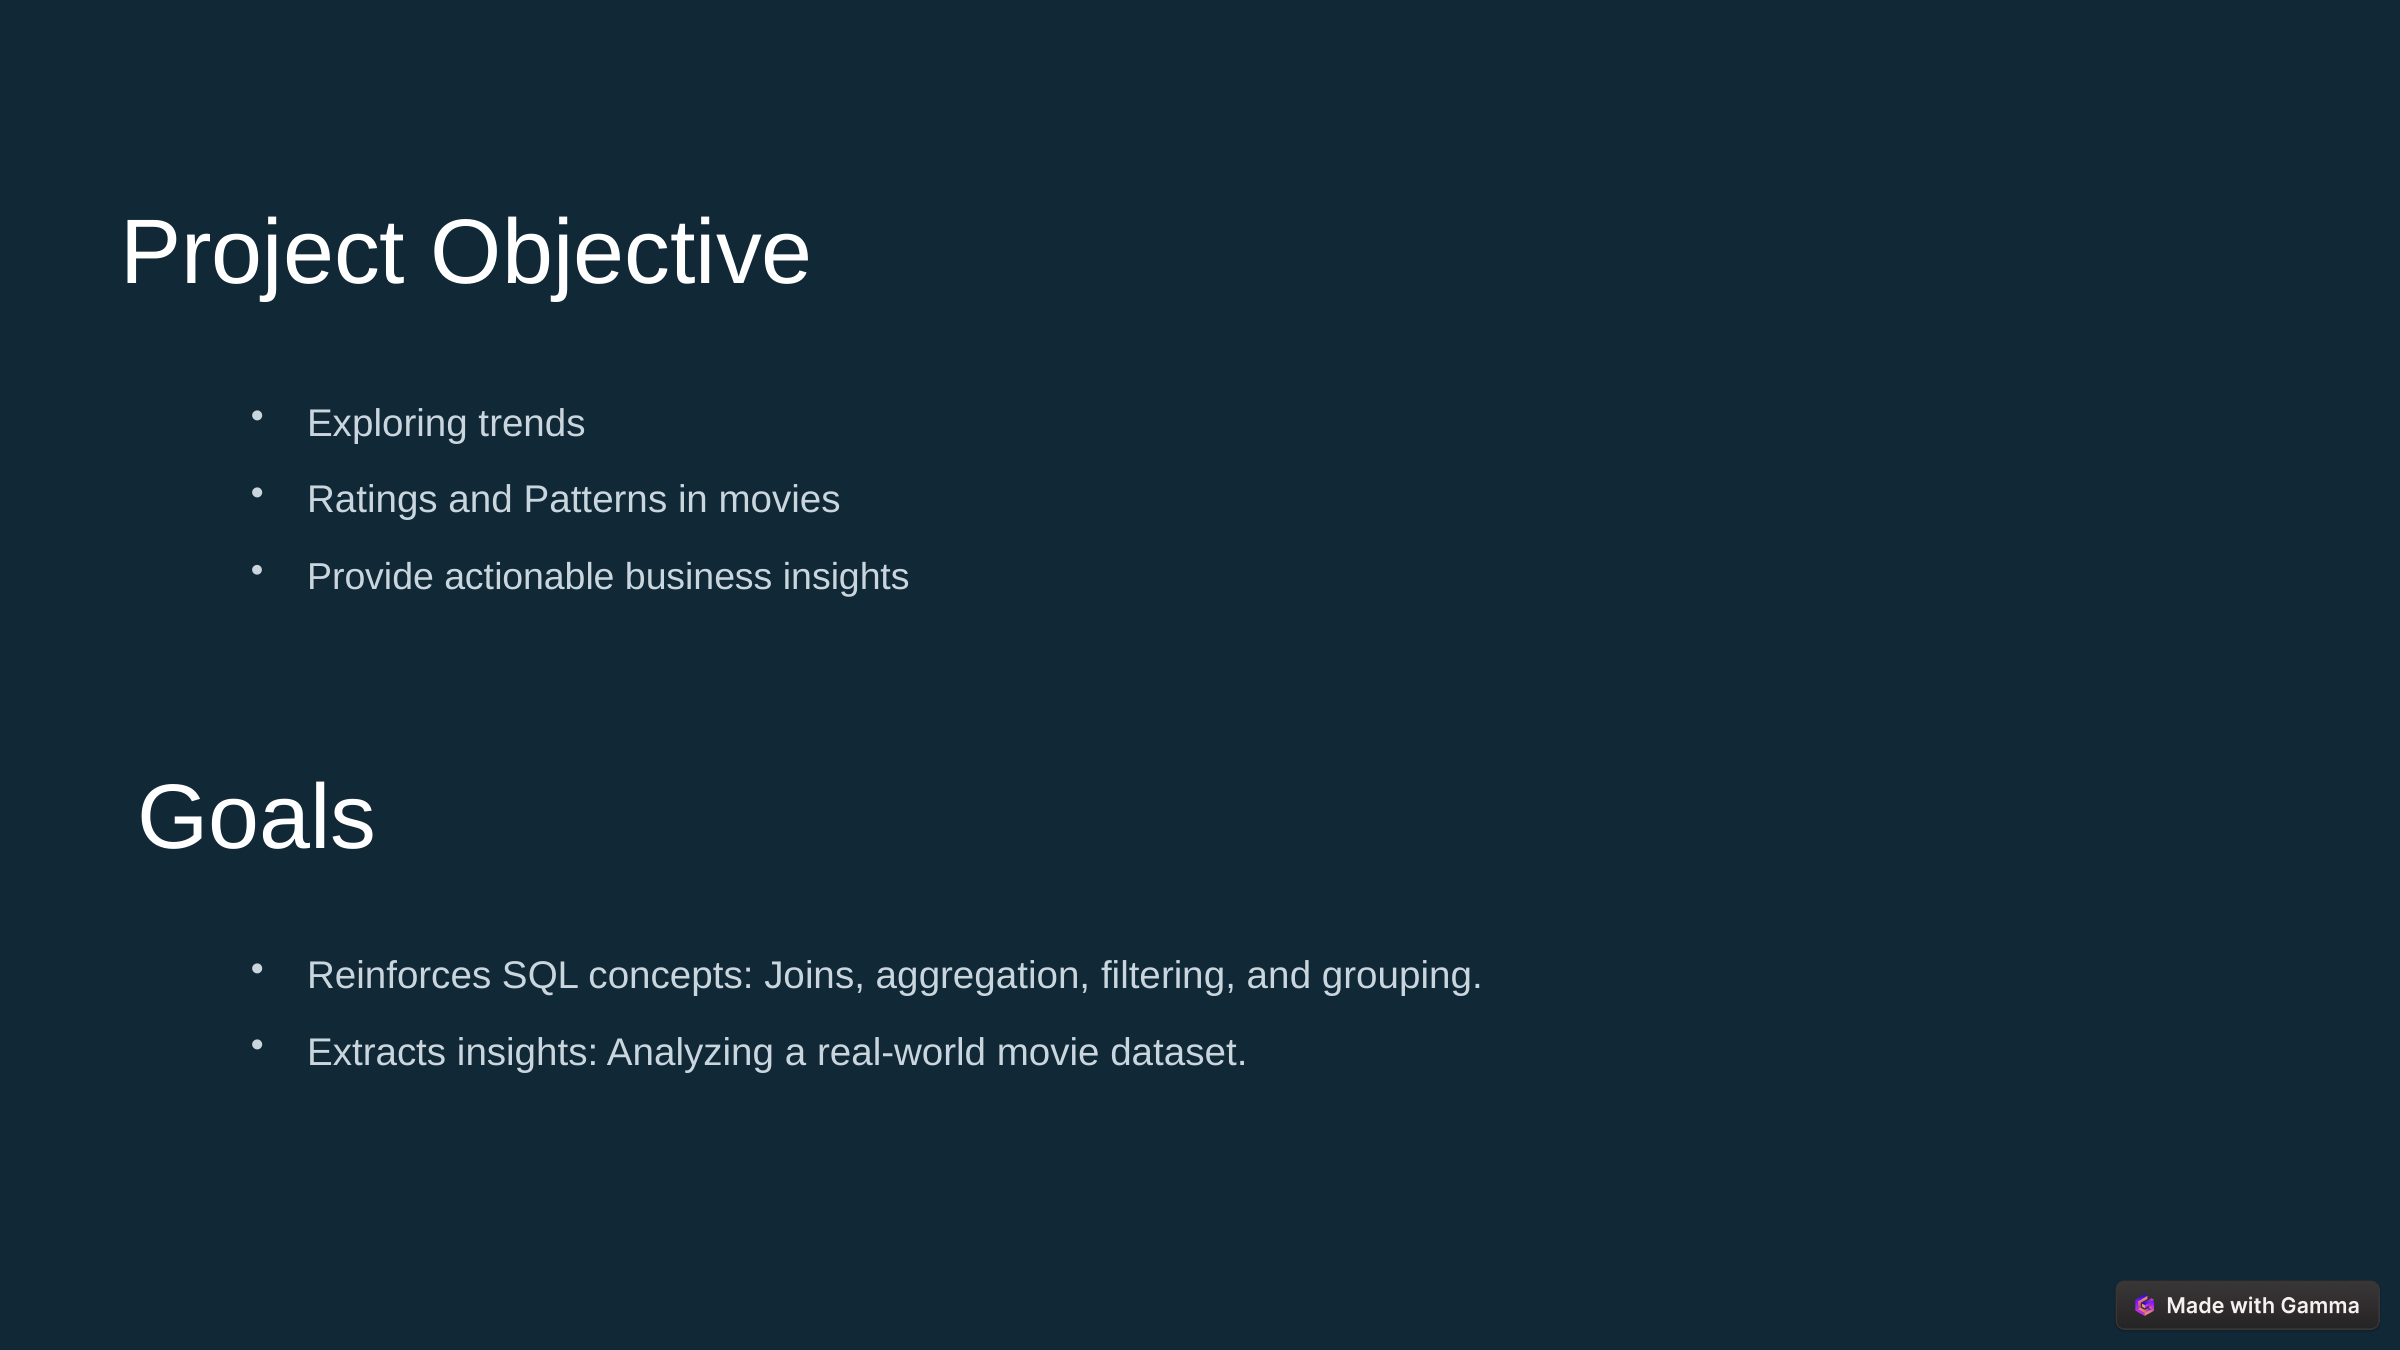

Project Objective
Exploring trends
Ratings and Patterns in movies
Provide actionable business insights
Goals
Reinforces SQL concepts: Joins, aggregation, filtering, and grouping.
Extracts insights: Analyzing a real-world movie dataset.